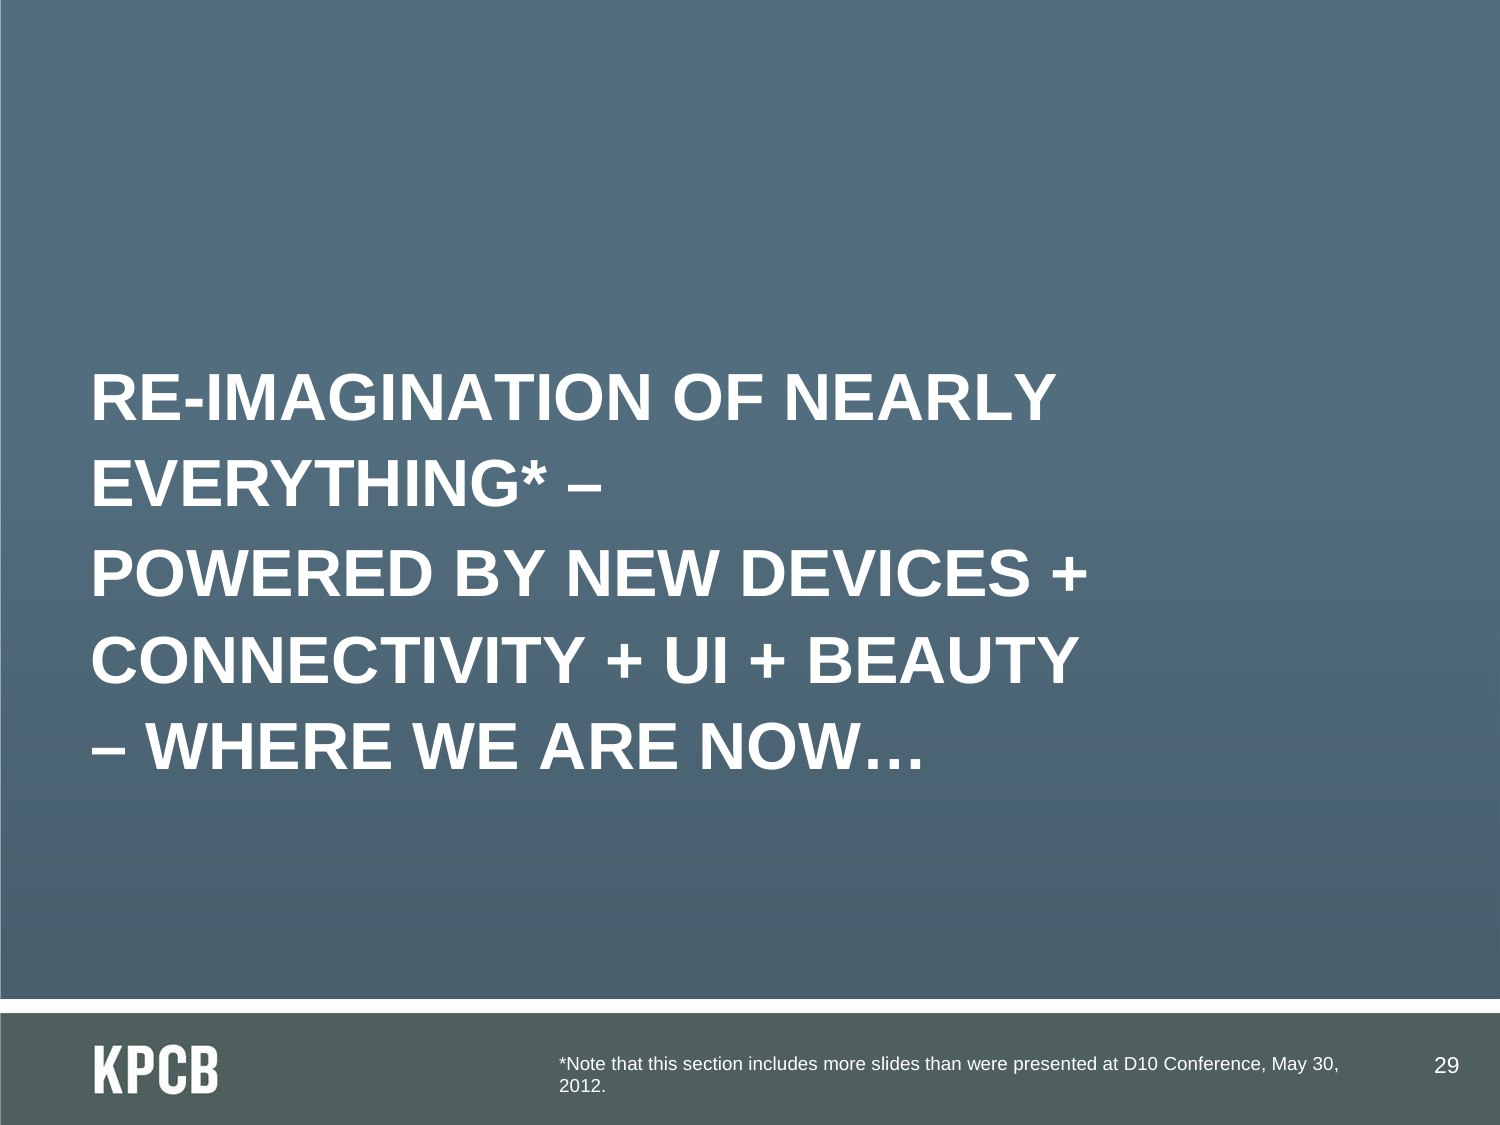

RE-IMAGINATION OF NEARLY EVERYTHING* –
POWERED BY NEW DEVICES + CONNECTIVITY + UI + BEAUTY – WHERE WE ARE NOW…
29
*Note that this section includes more slides than were presented at D10 Conference, May 30, 2012.